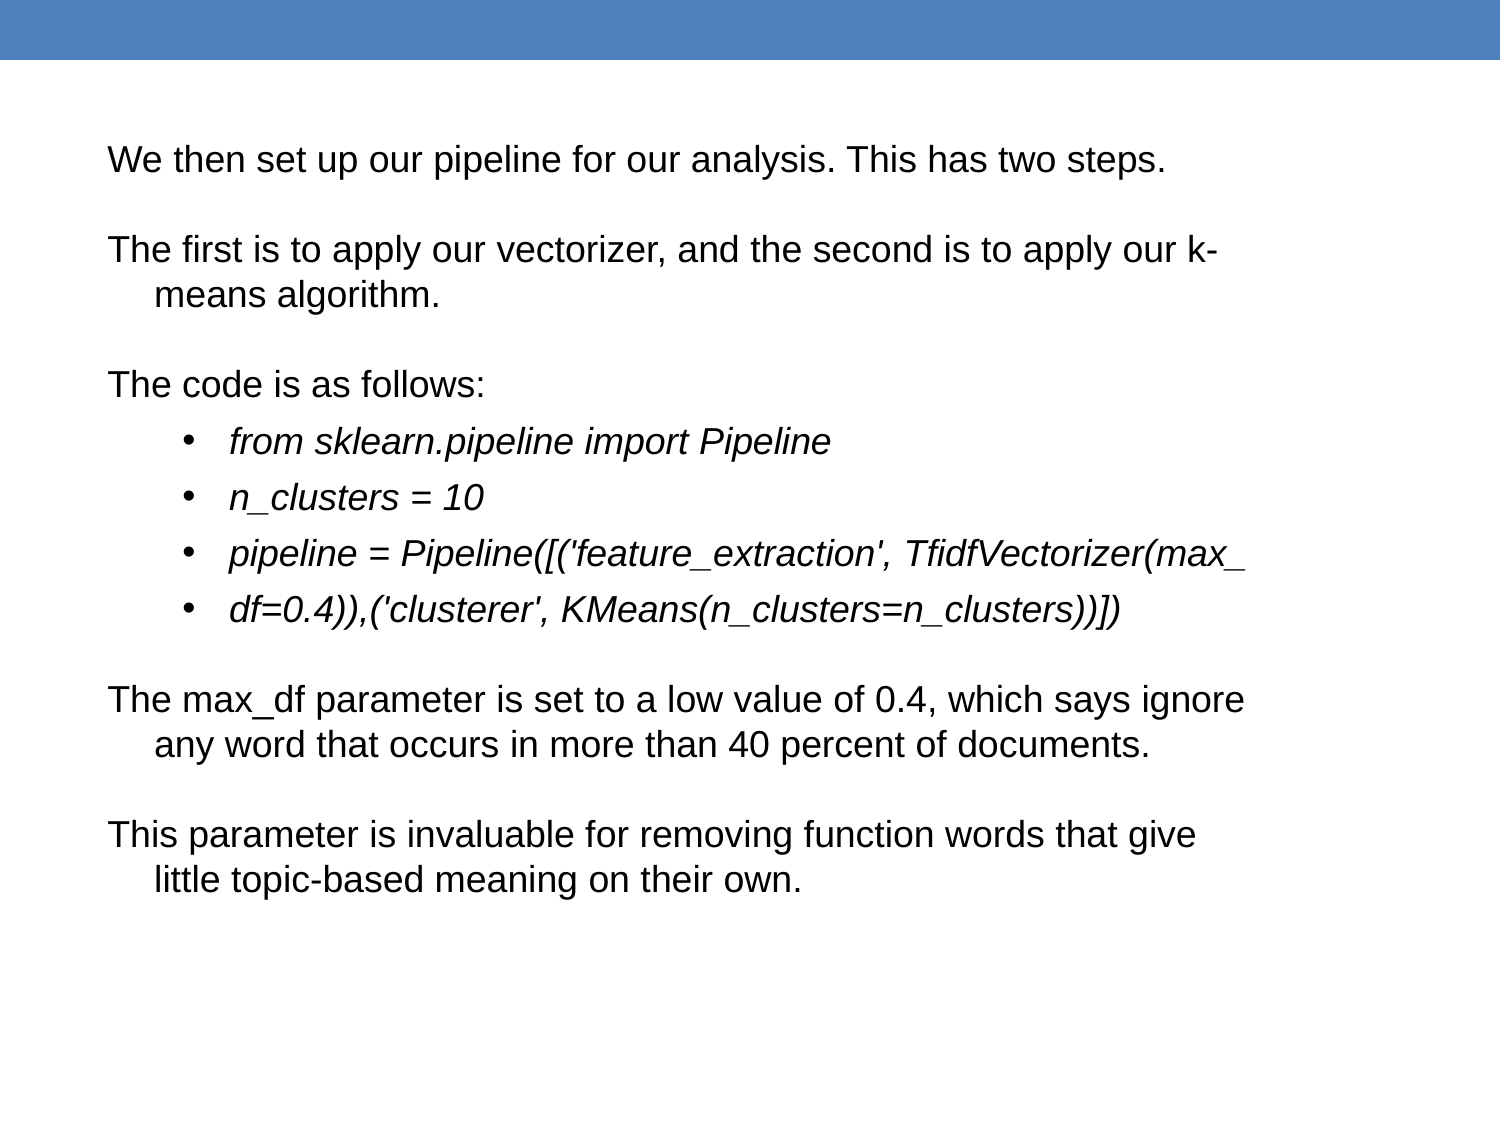

We then set up our pipeline for our analysis. This has two steps.

The first is to apply our vectorizer, and the second is to apply our k-means algorithm.

The code is as follows:
from sklearn.pipeline import Pipeline
n_clusters = 10
pipeline = Pipeline([('feature_extraction', TfidfVectorizer(max_
df=0.4)),('clusterer', KMeans(n_clusters=n_clusters))])

The max_df parameter is set to a low value of 0.4, which says ignore any word that occurs in more than 40 percent of documents.

This parameter is invaluable for removing function words that give little topic-based meaning on their own.